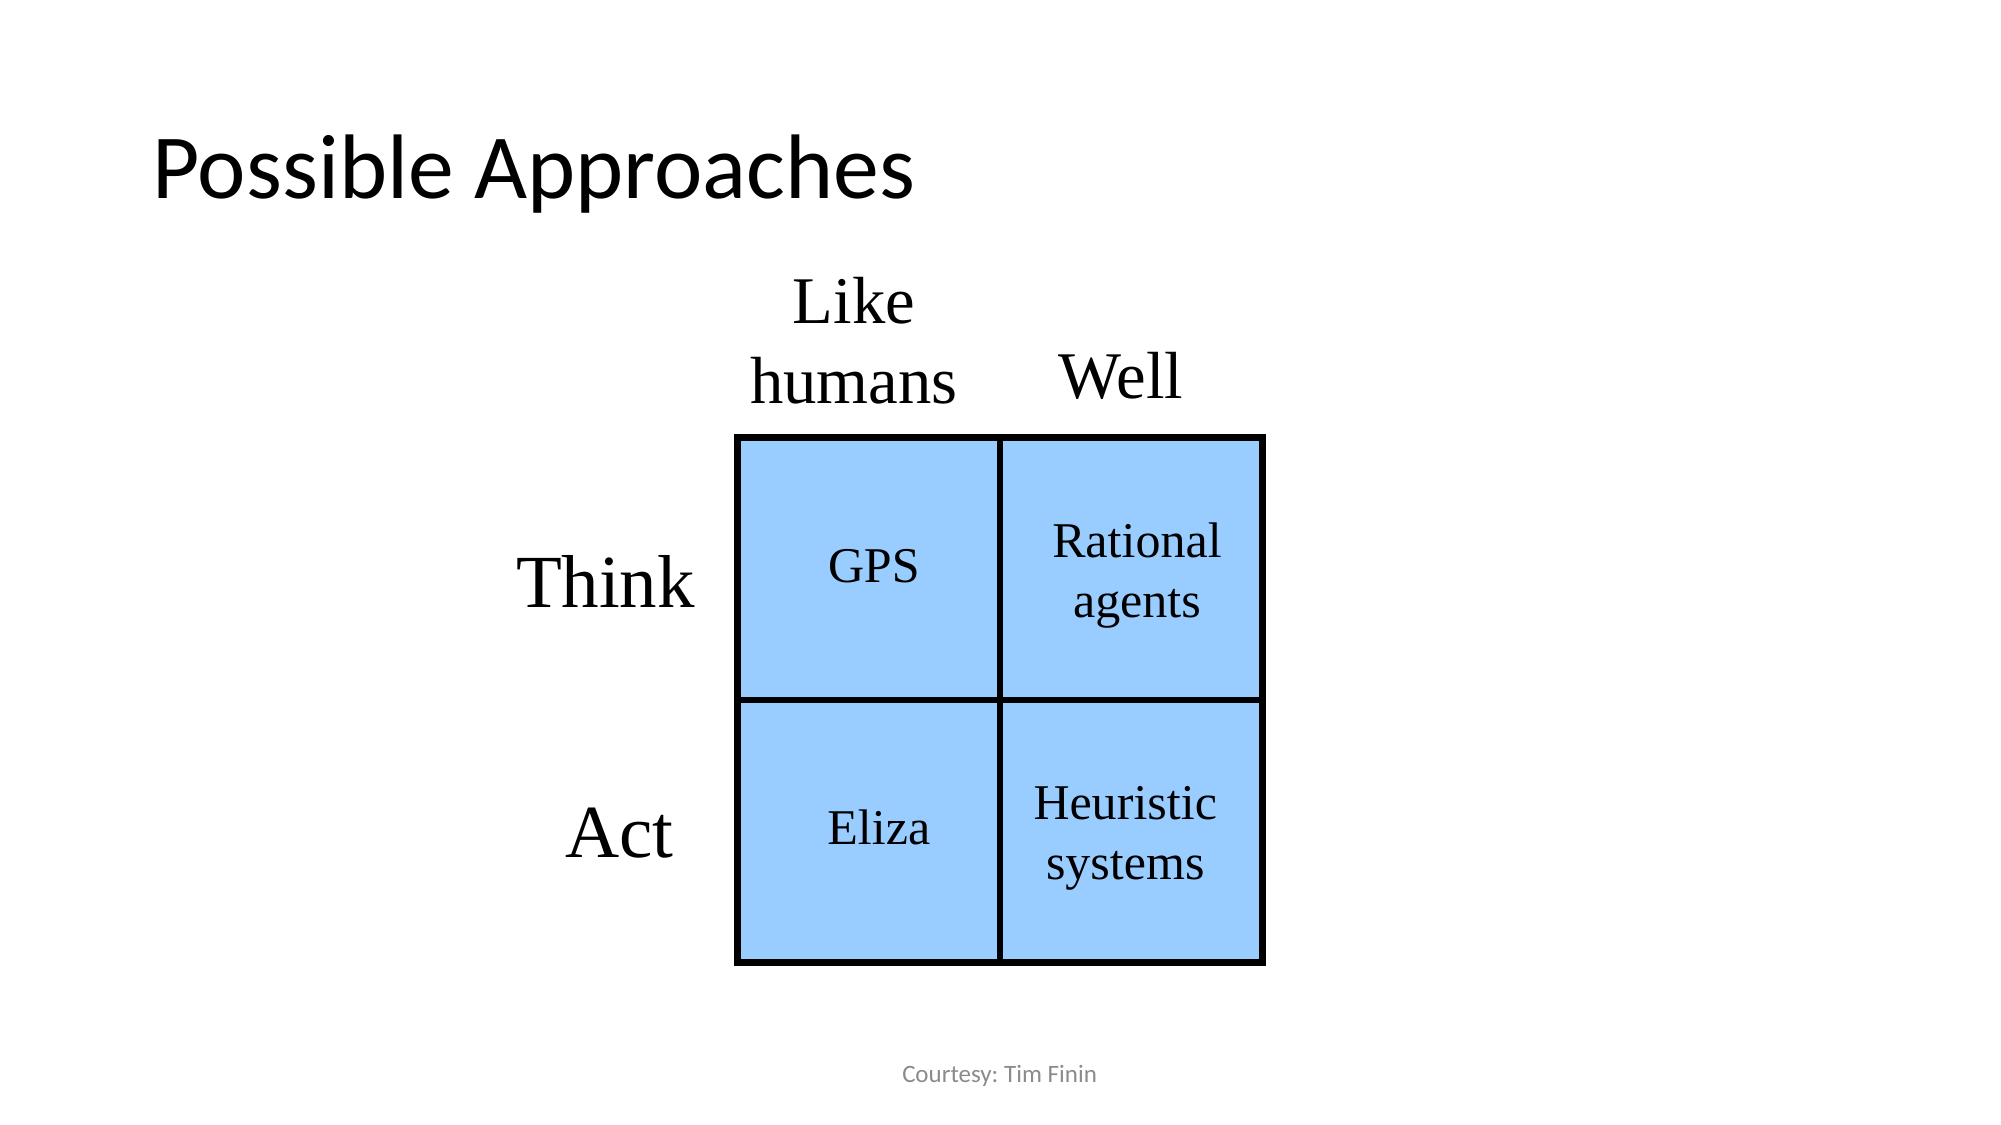

# Possible Approaches
Like humans
Well

Rational
agents
Think
GPS
Heuristic
systems
Act
Eliza
Courtesy: Tim Finin